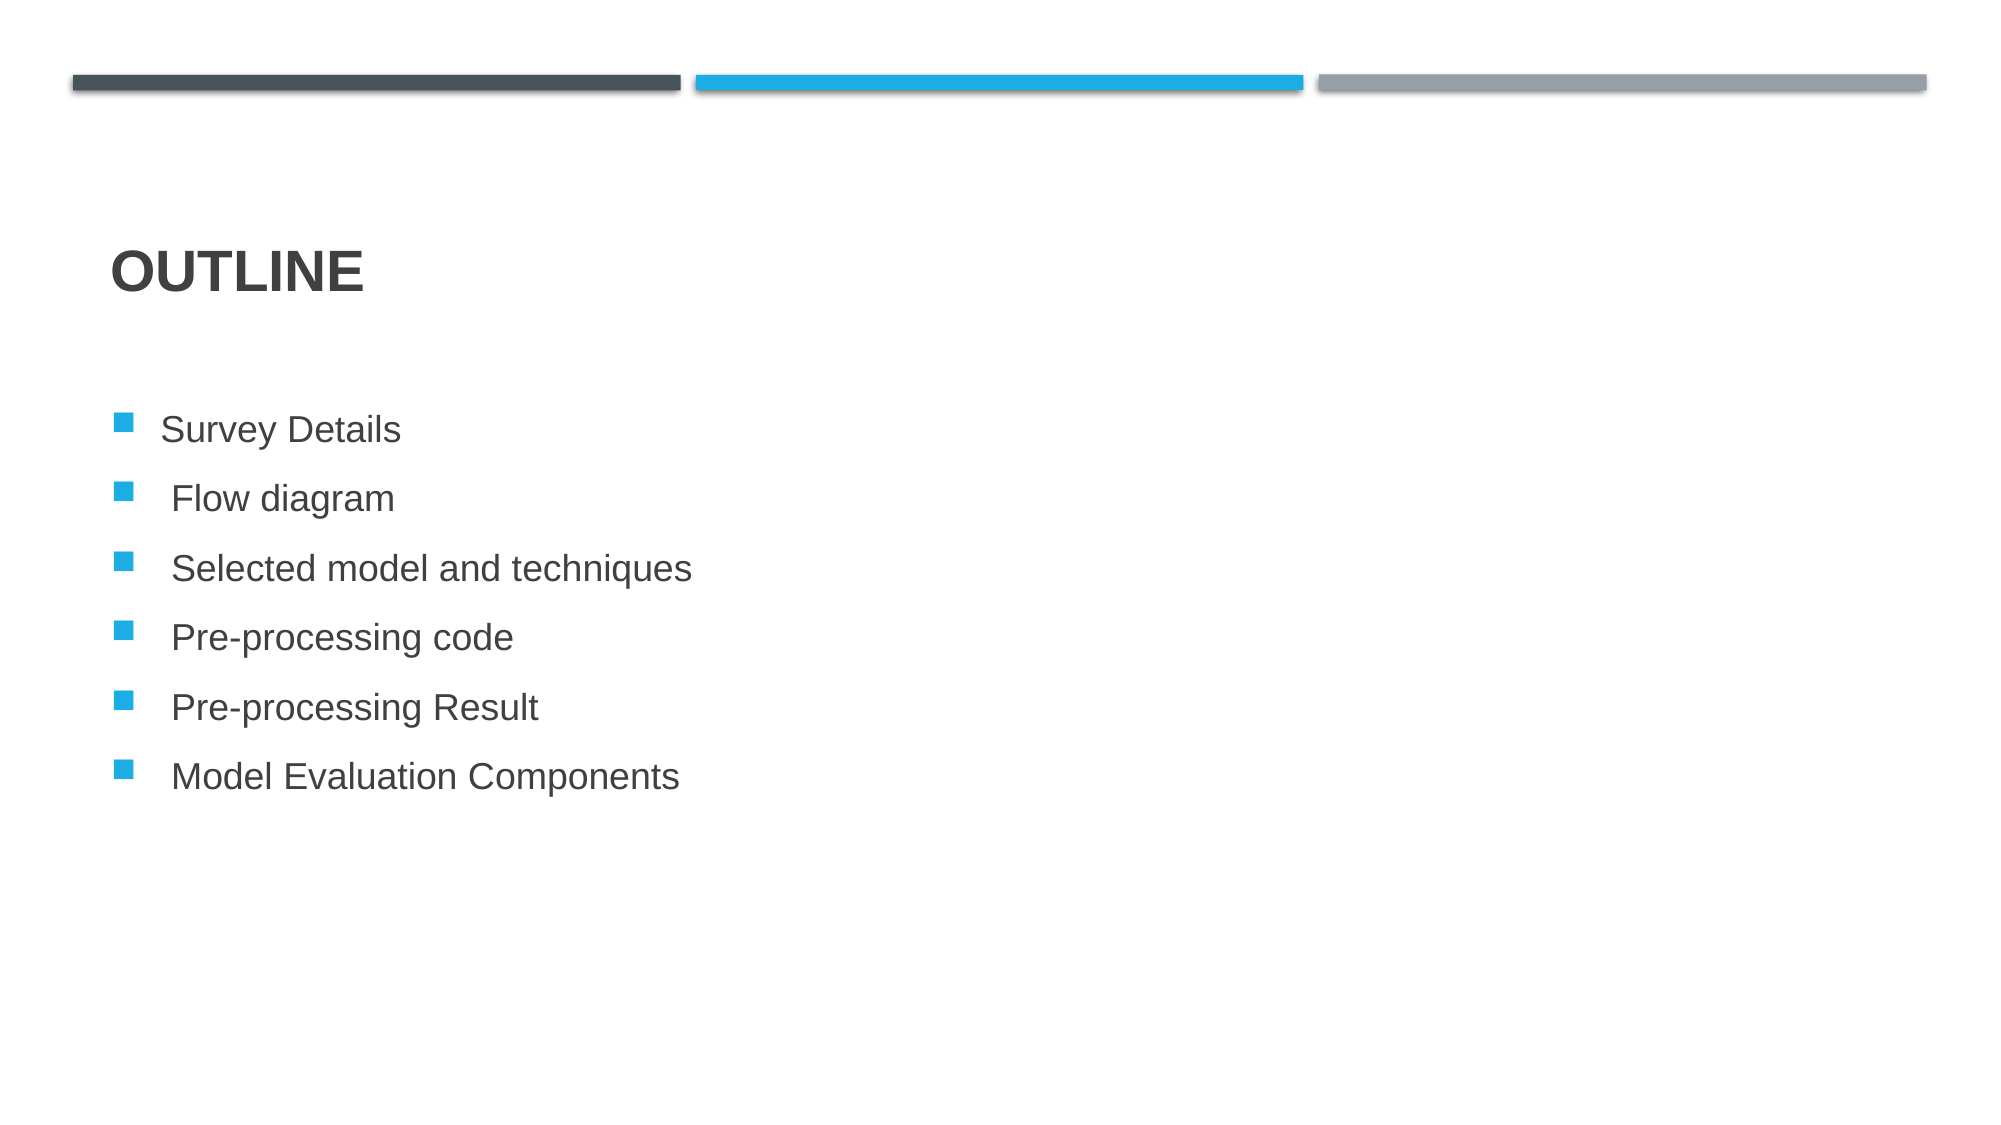

# Outline
Survey Details
 Flow diagram
 Selected model and techniques
 Pre-processing code
 Pre-processing Result
 Model Evaluation Components